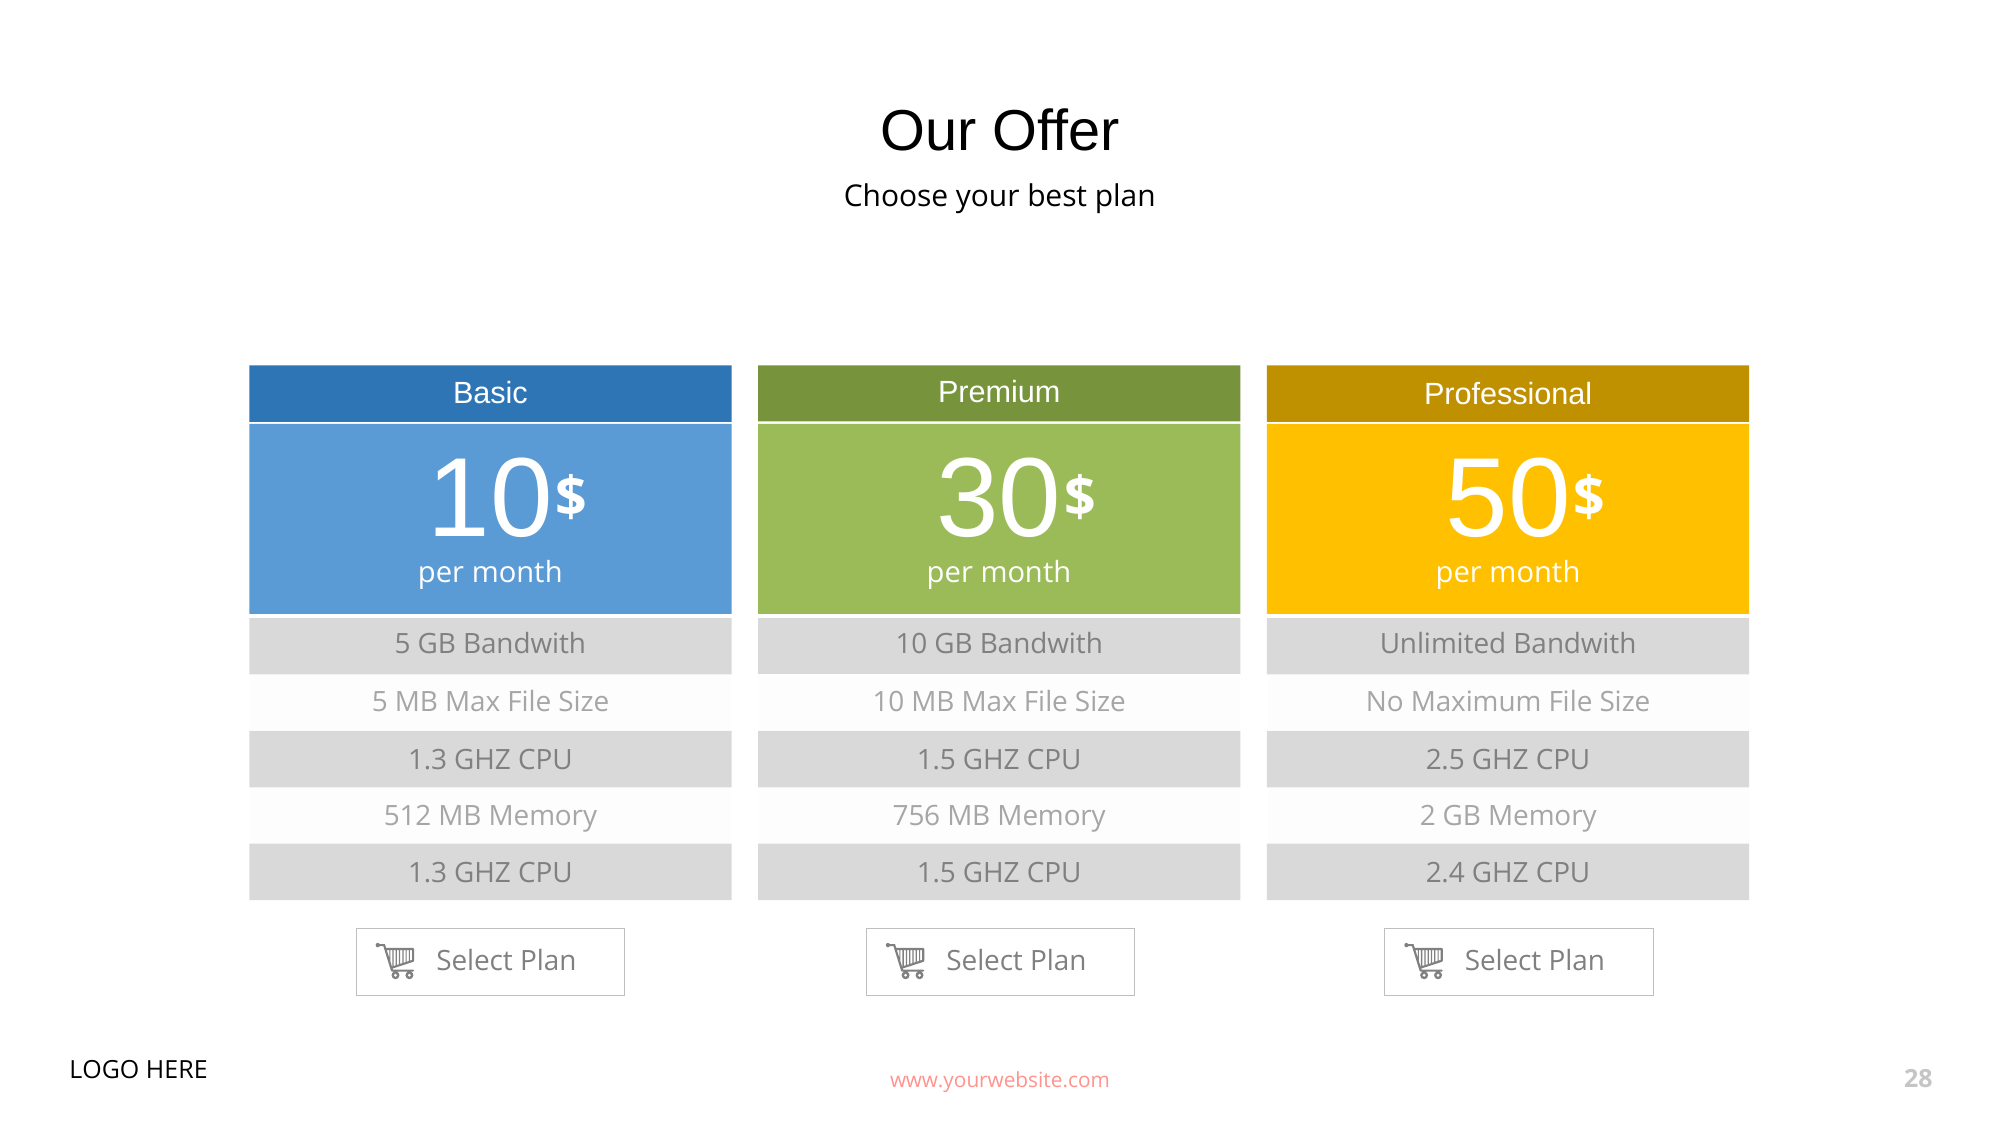

# Our Offer
Choose your best plan
Premium

30

$
per month
10 GB Bandwith

10 MB Max File Size

1.5 GHZ CPU

756 MB Memory

1.5 GHZ CPU

Basic
10

$
per month
5 GB Bandwith

5 MB Max File Size

1.3 GHZ CPU

512 MB Memory

1.3 GHZ CPU

Professional
50

$
per month
Unlimited Bandwith

No Maximum File Size

2.5 GHZ CPU

2 GB Memory

2.4 GHZ CPU

Select Plan

Select Plan

Select Plan

LOGO HERE
www.yourwebsite.com
28